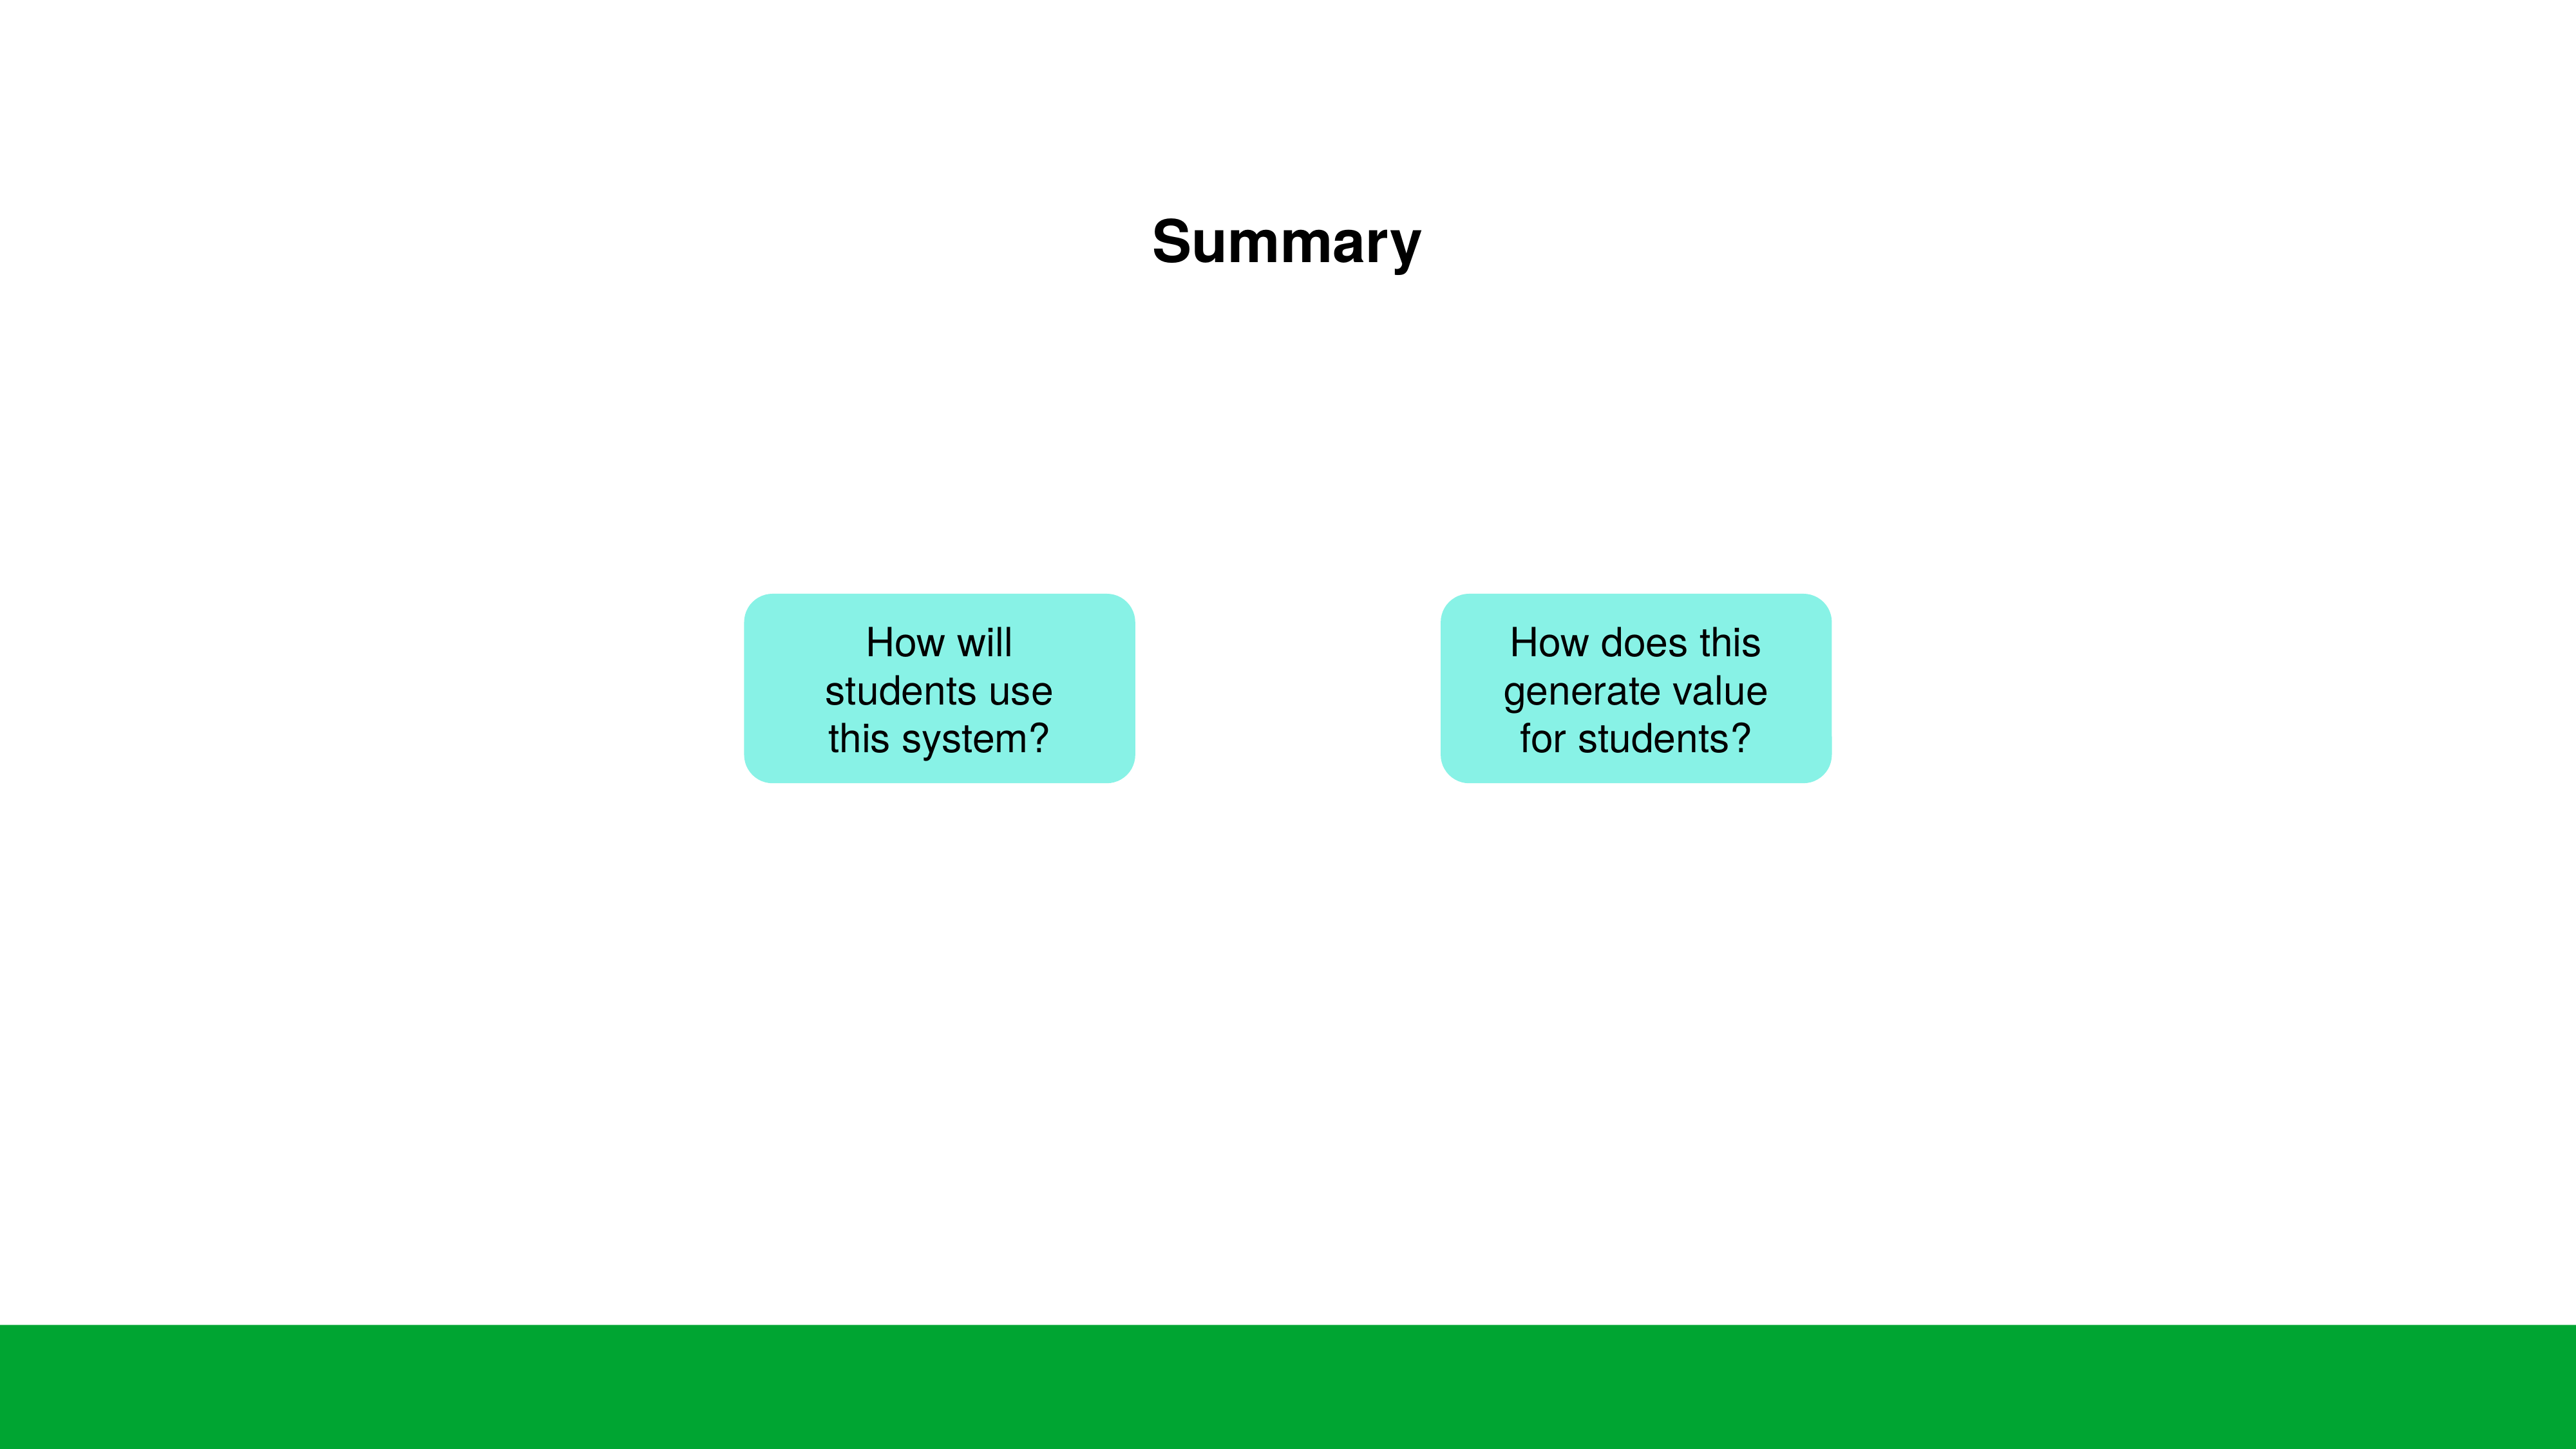

Summary

How will students use this system?
How does this generate value for students?